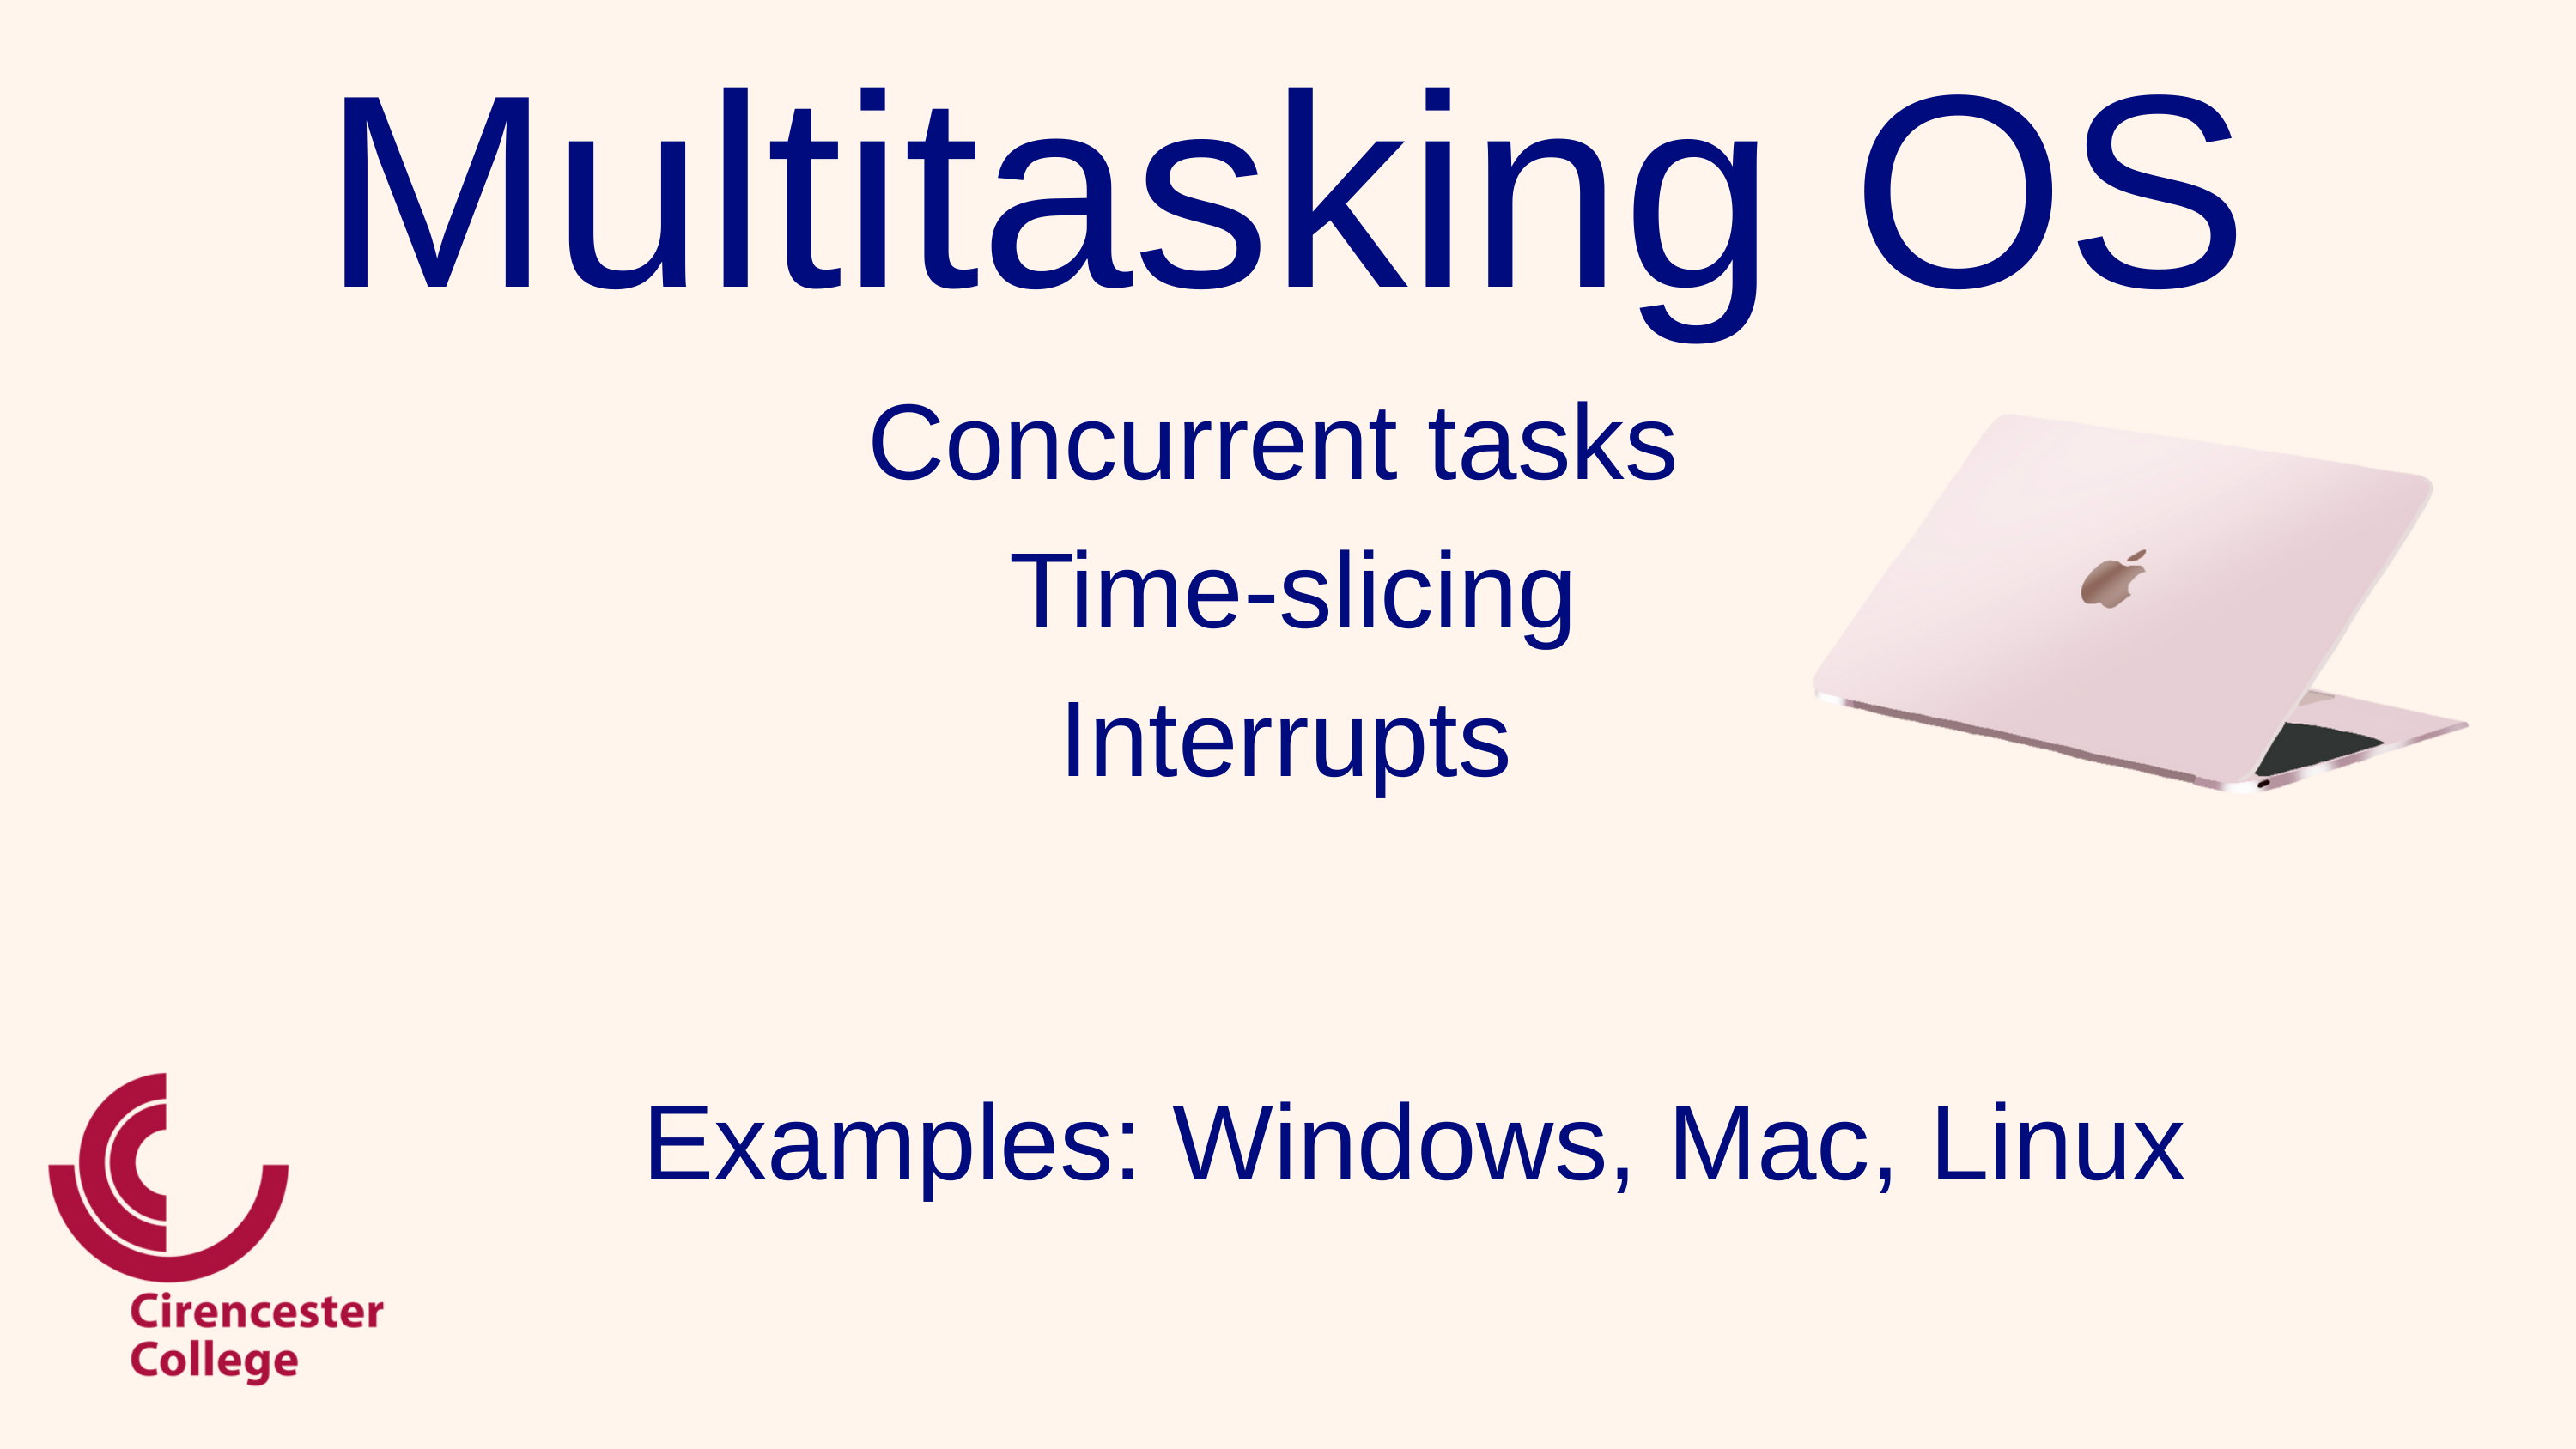

Multitasking OS
Concurrent tasks

Time-slicing
Interrupts

Examples: Windows, Mac, Linux